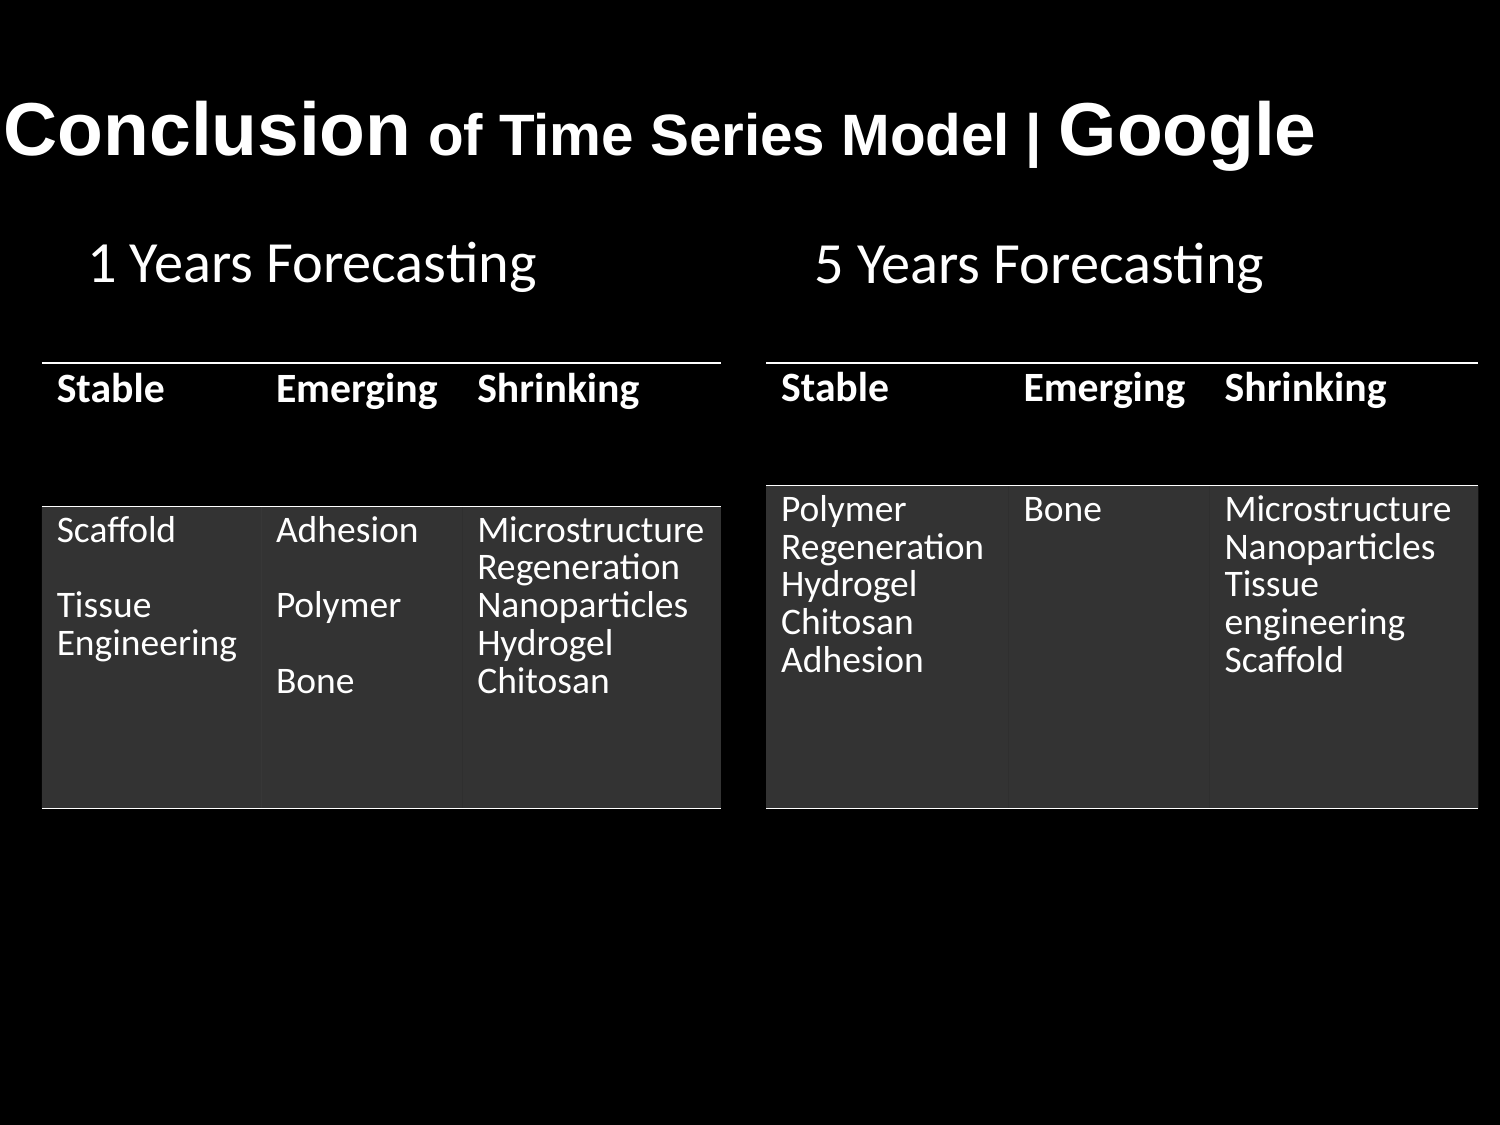

Conclusion of Time Series Model | Google
1 Years Forecasting
5 Years Forecasting
| Stable | Emerging | Shrinking |
| --- | --- | --- |
| Polymer Regeneration Hydrogel Chitosan Adhesion | Bone | Microstructure Nanoparticles Tissue engineering Scaffold |
| Stable | Emerging | Shrinking |
| --- | --- | --- |
| Scaffold Tissue Engineering | Adhesion Polymer Bone | Microstructure Regeneration Nanoparticles Hydrogel Chitosan |